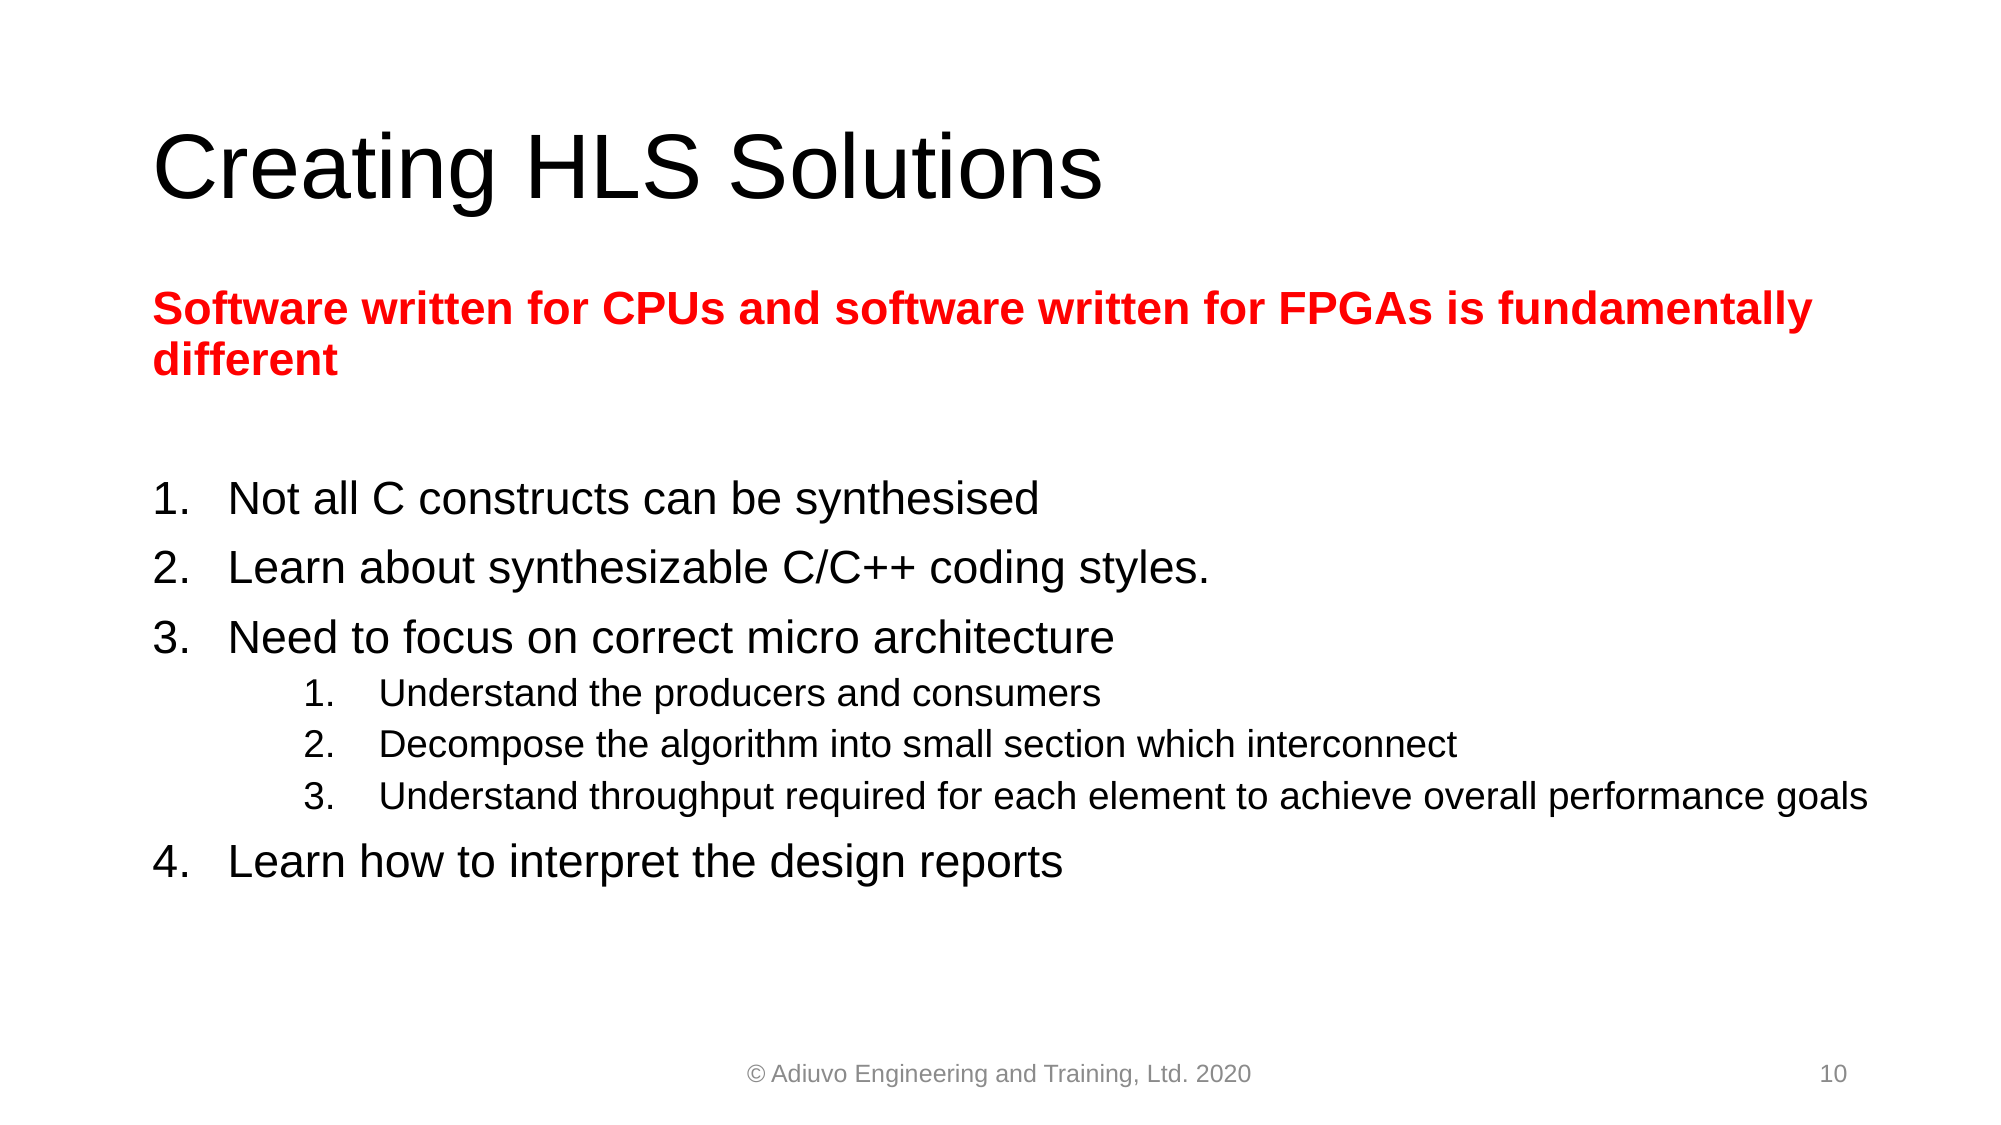

# Creating HLS Solutions
Software written for CPUs and software written for FPGAs is fundamentally different

Not all C constructs can be synthesised
Learn about synthesizable C/C++ coding styles.
Need to focus on correct micro architecture
Understand the producers and consumers
Decompose the algorithm into small section which interconnect
Understand throughput required for each element to achieve overall performance goals
Learn how to interpret the design reports

© Adiuvo Engineering and Training, Ltd. 2020
10